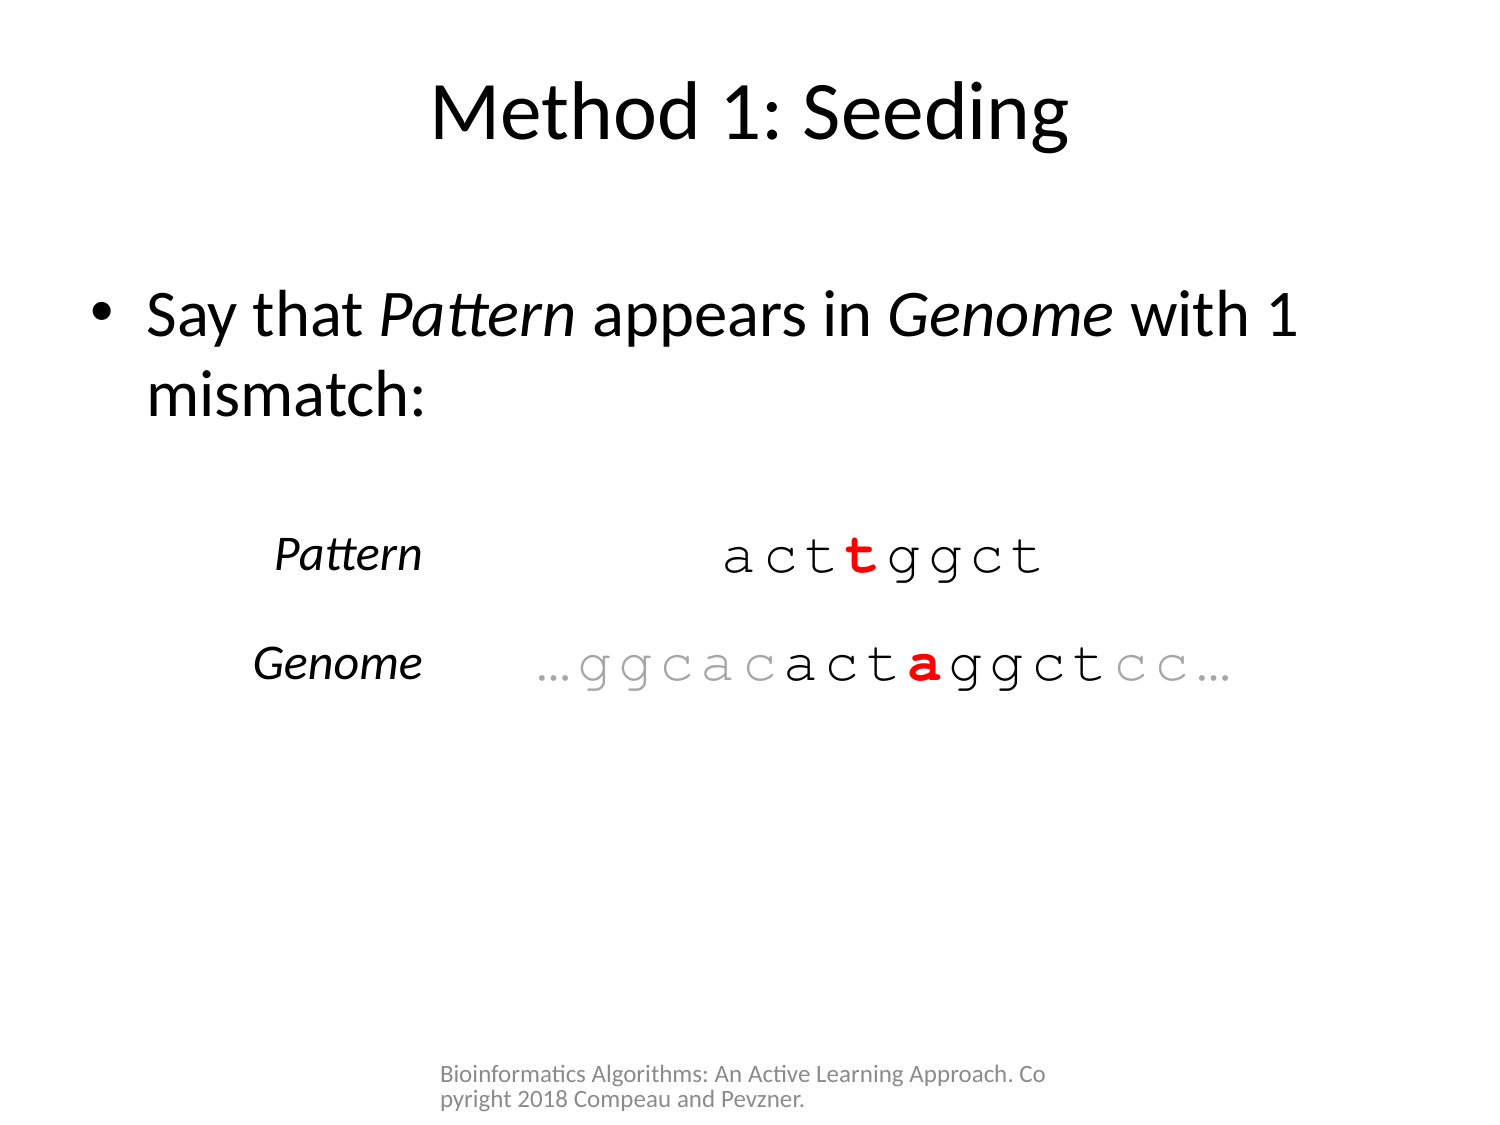

# Method 1: Seeding
Say that Pattern appears in Genome with 1 mismatch:
      acttggct
Pattern
…ggcacactaggctcc…
Genome
Bioinformatics Algorithms: An Active Learning Approach. Copyright 2018 Compeau and Pevzner.